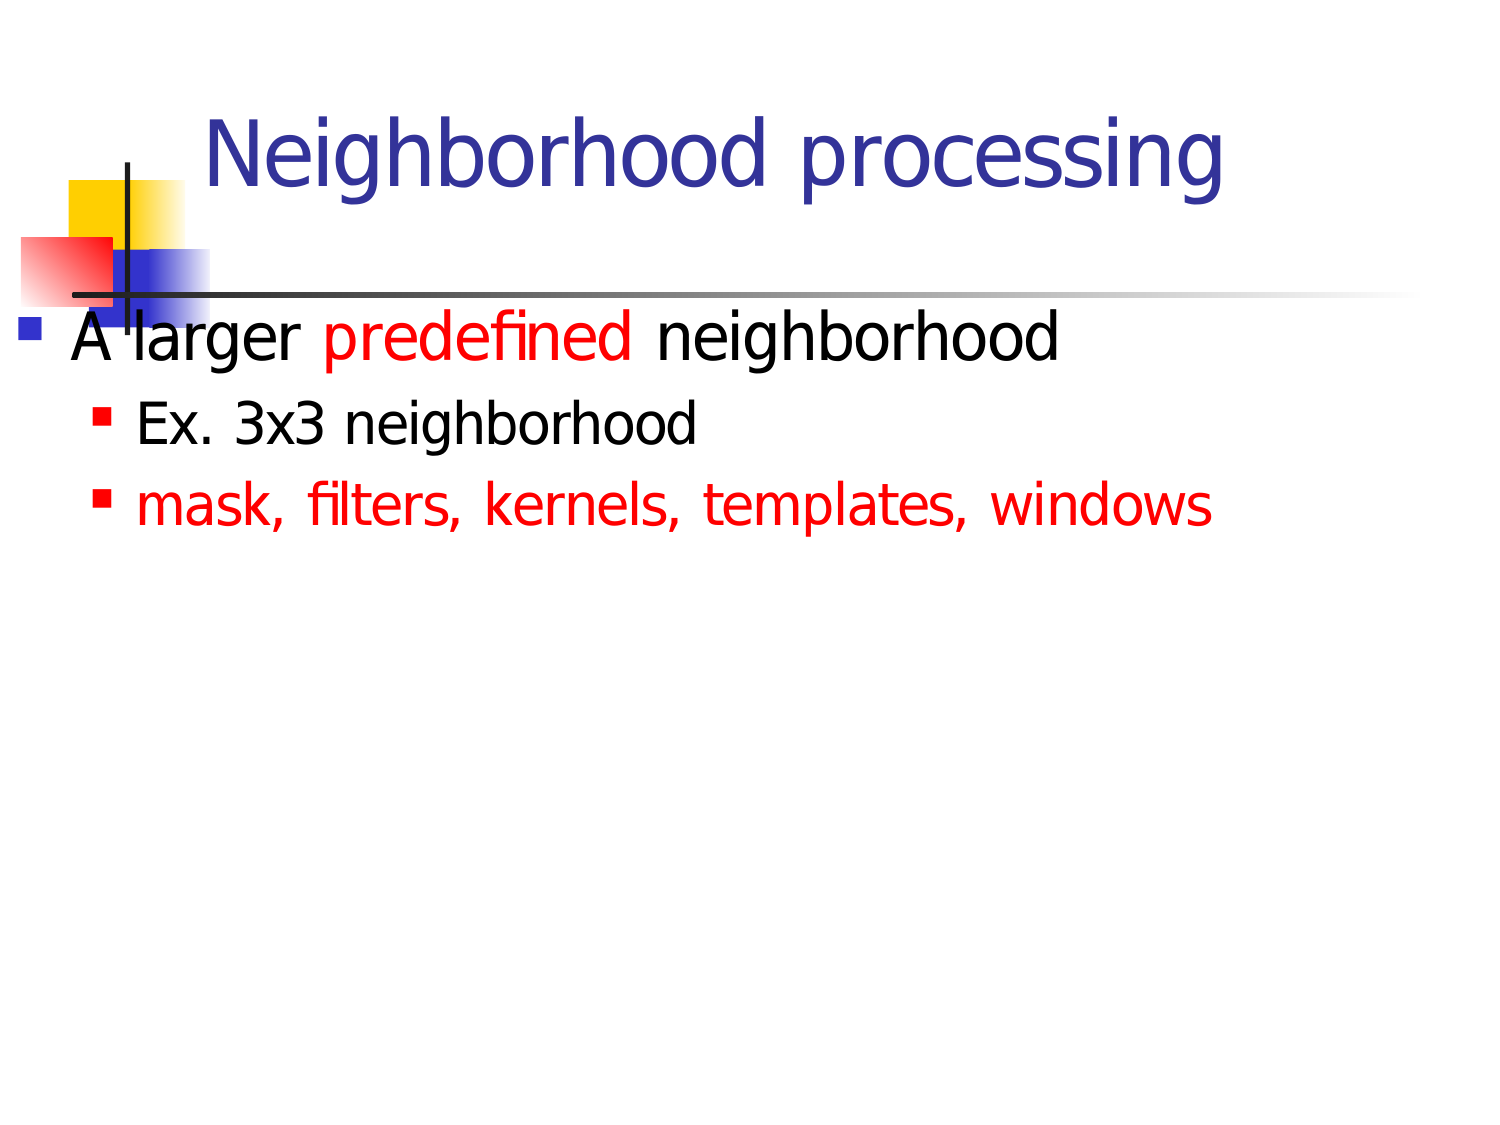

Neighborhood processing
A larger predefined neighborhood
Ex. 3x3 neighborhood
mask, filters, kernels, templates, windows